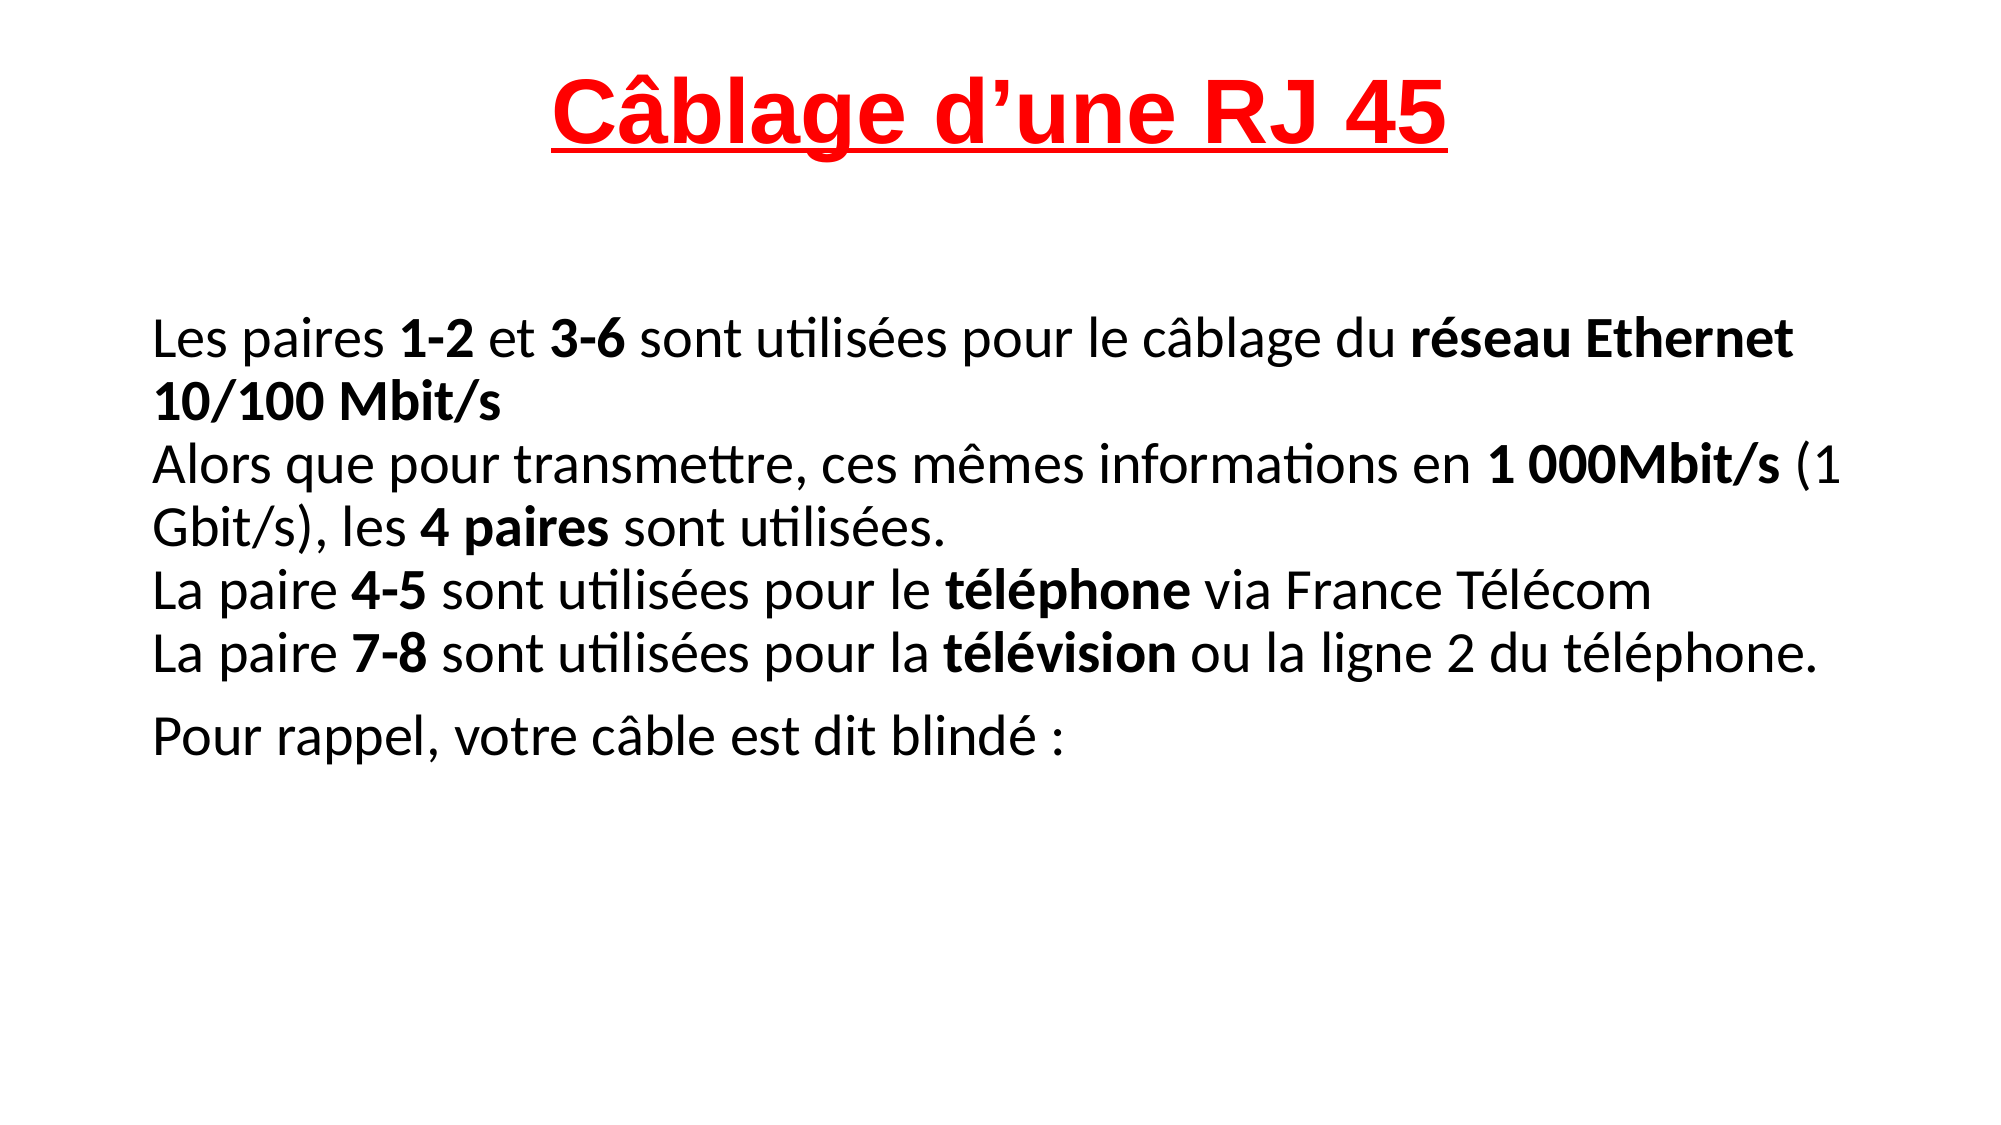

# Câblage d’une RJ 45
Les paires 1-2 et 3-6 sont utilisées pour le câblage du réseau Ethernet 10/100 Mbit/s
Alors que pour transmettre, ces mêmes informations en 1 000Mbit/s (1 Gbit/s), les 4 paires sont utilisées.
La paire 4-5 sont utilisées pour le téléphone via France Télécom
La paire 7-8 sont utilisées pour la télévision ou la ligne 2 du téléphone.
Pour rappel, votre câble est dit blindé :